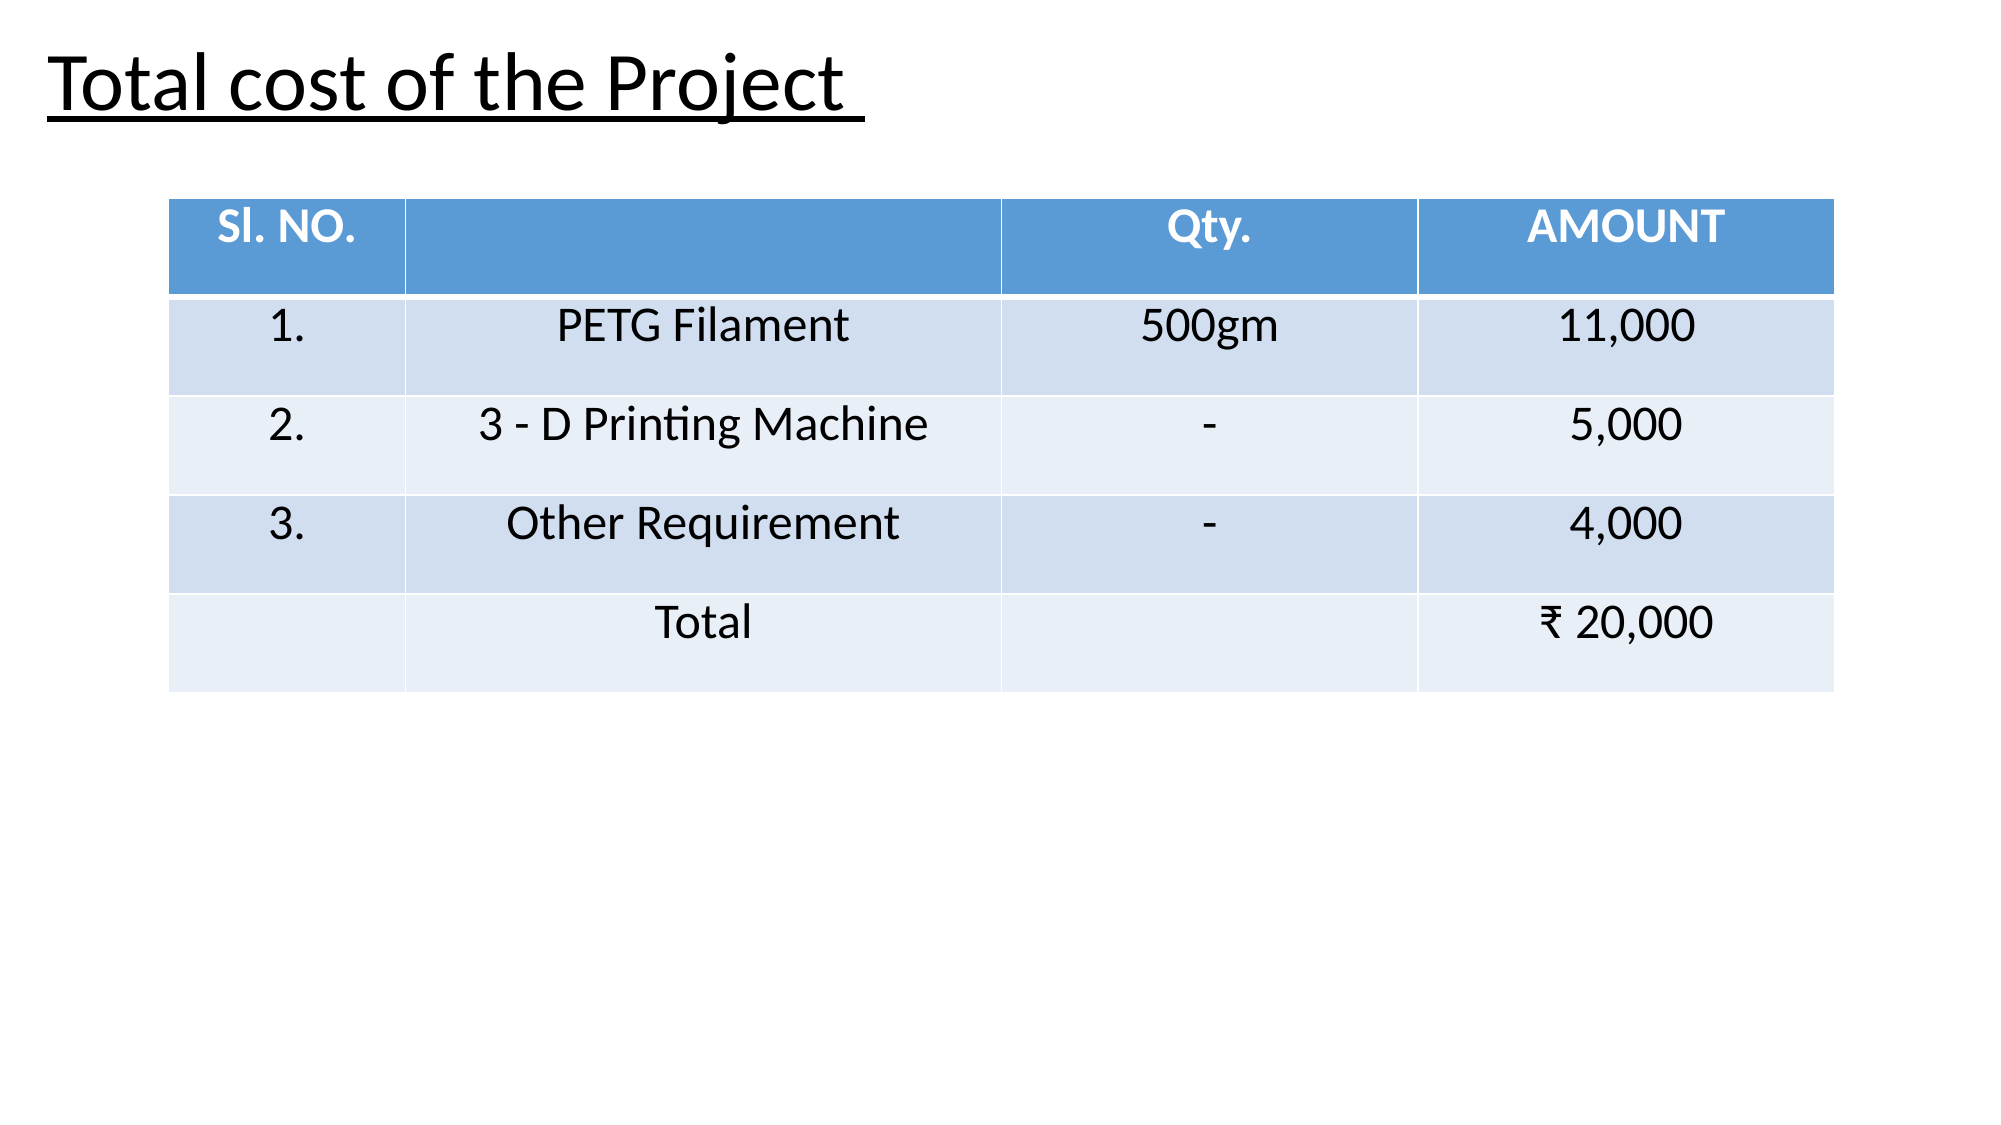

Total cost of the Project
| Sl. NO. |  | Qty. | AMOUNT |
| --- | --- | --- | --- |
| 1. | PETG Filament | 500gm | 11,000 |
| 2. | 3 - D Printing Machine | - | 5,000 |
| 3. | Other Requirement | - | 4,000 |
|  | Total |  | ₹ 20,000 |